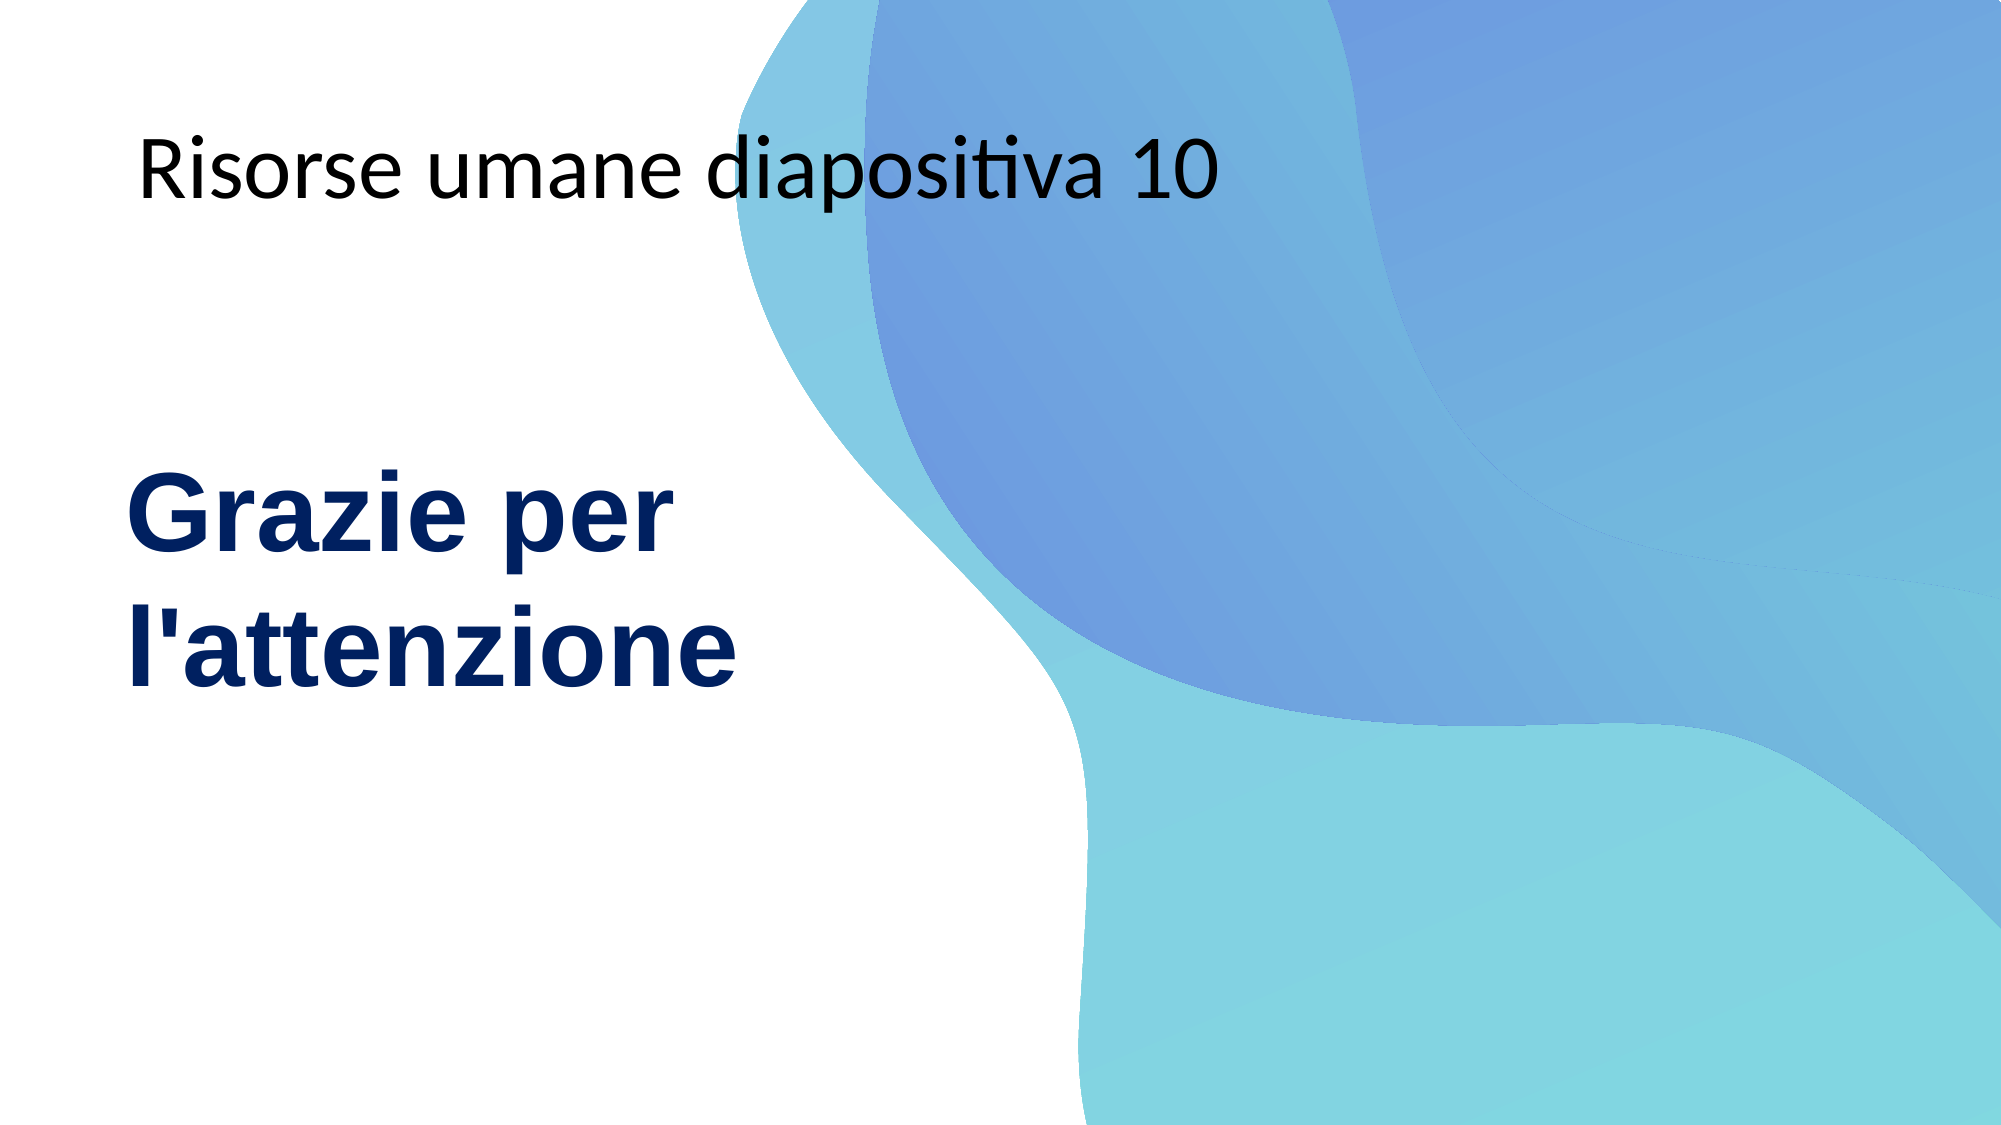

# Risorse umane diapositiva 10
Grazie per l'attenzione